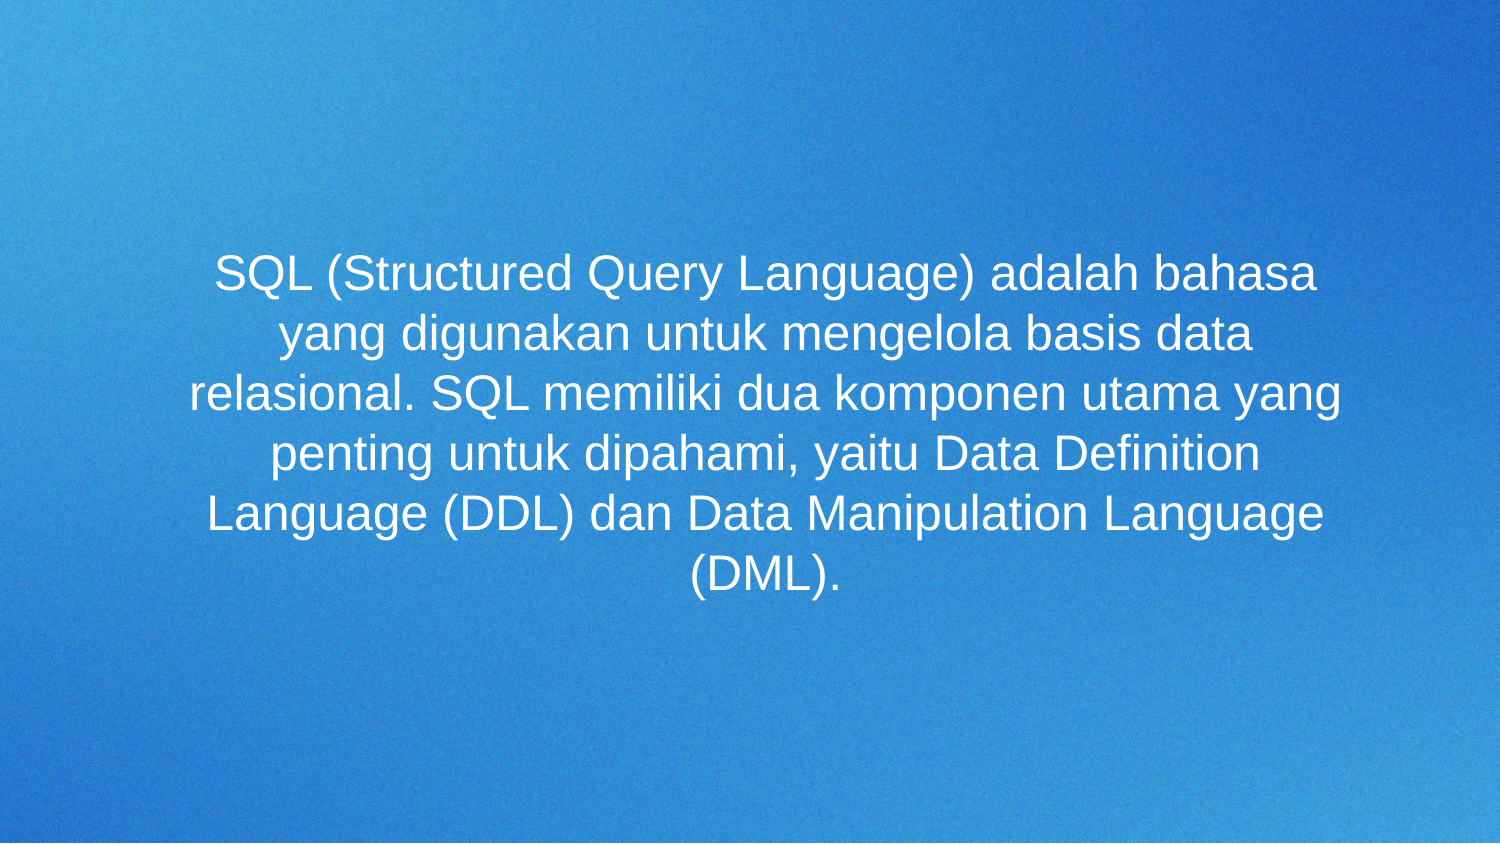

SQL (Structured Query Language) adalah bahasa yang digunakan untuk mengelola basis data relasional. SQL memiliki dua komponen utama yang penting untuk dipahami, yaitu Data Definition Language (DDL) dan Data Manipulation Language (DML).